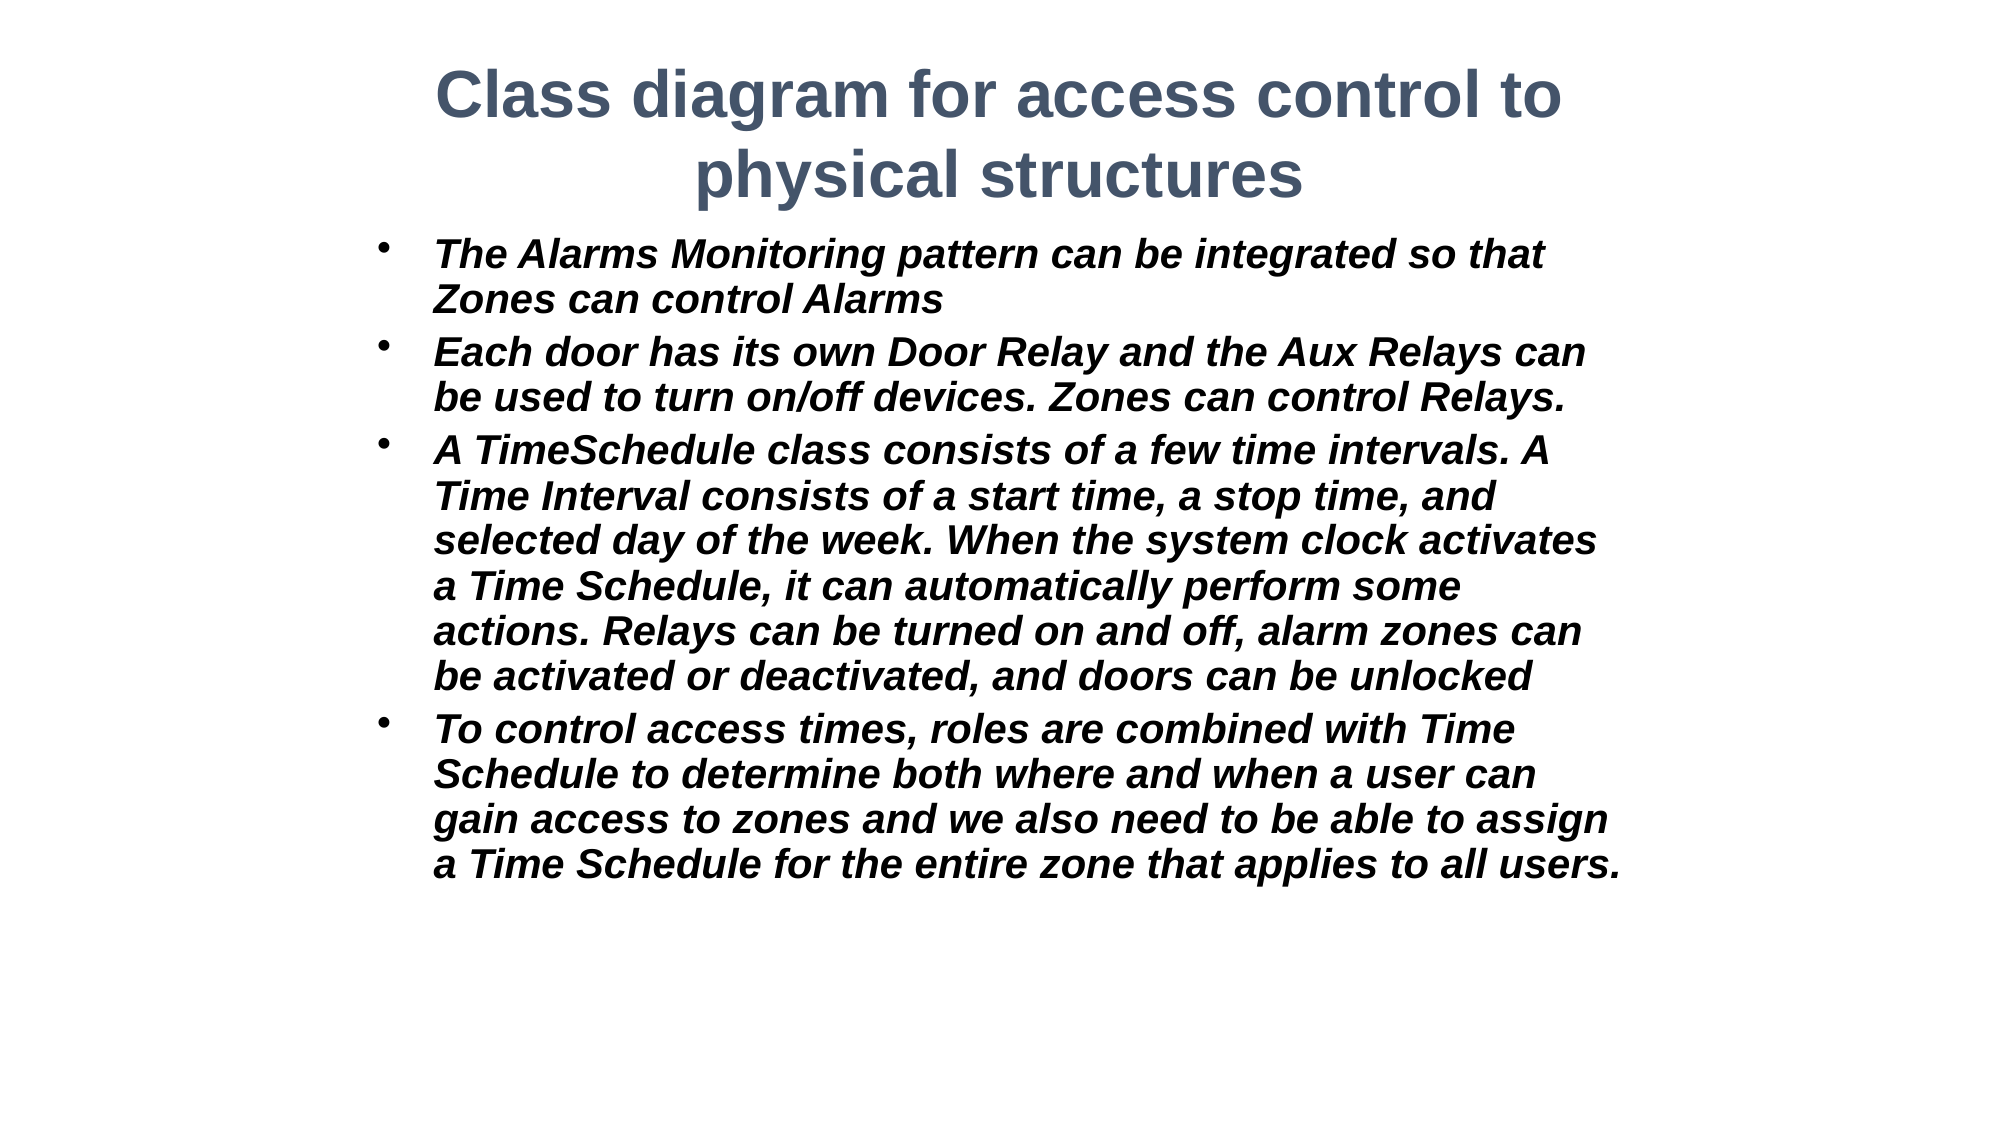

Class diagram for access control to physical structures
The Alarms Monitoring pattern can be integrated so that Zones can control Alarms
Each door has its own Door Relay and the Aux Relays can be used to turn on/off devices. Zones can control Relays.
A TimeSchedule class consists of a few time intervals. A Time Interval consists of a start time, a stop time, and selected day of the week. When the system clock activates a Time Schedule, it can automatically perform some actions. Relays can be turned on and off, alarm zones can be activated or deactivated, and doors can be unlocked
To control access times, roles are combined with Time Schedule to determine both where and when a user can gain access to zones and we also need to be able to assign a Time Schedule for the entire zone that applies to all users.